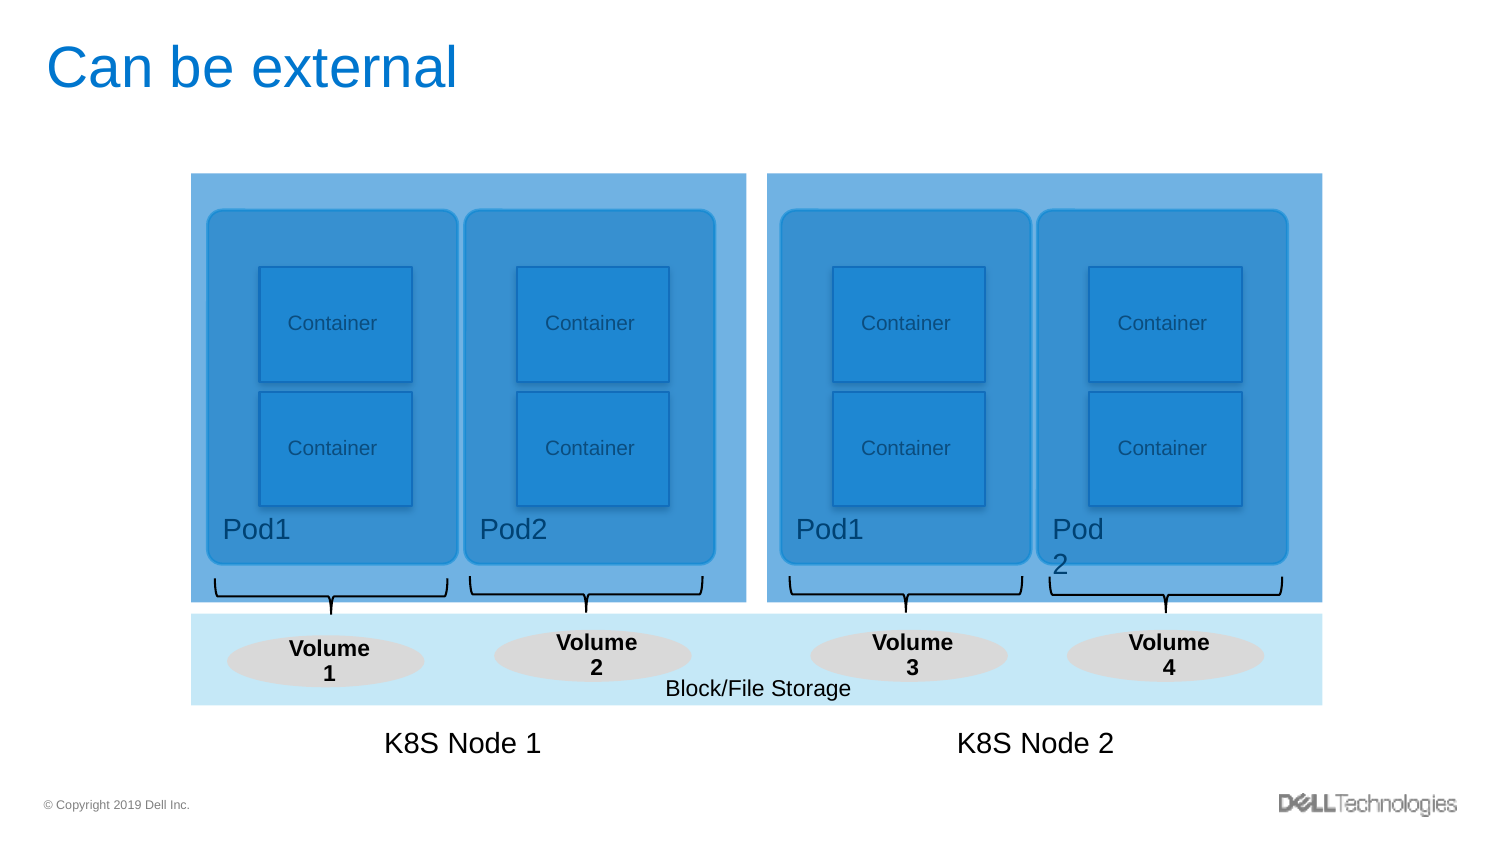

# Can be external

Container

Container
Pod1

Container

Container
Pod2

Container

Container
Pod1

Container

Container
Pod2

Volume2
Volume3
Volume4
Volume1
Block/File Storage
K8S Node 1
K8S Node 2